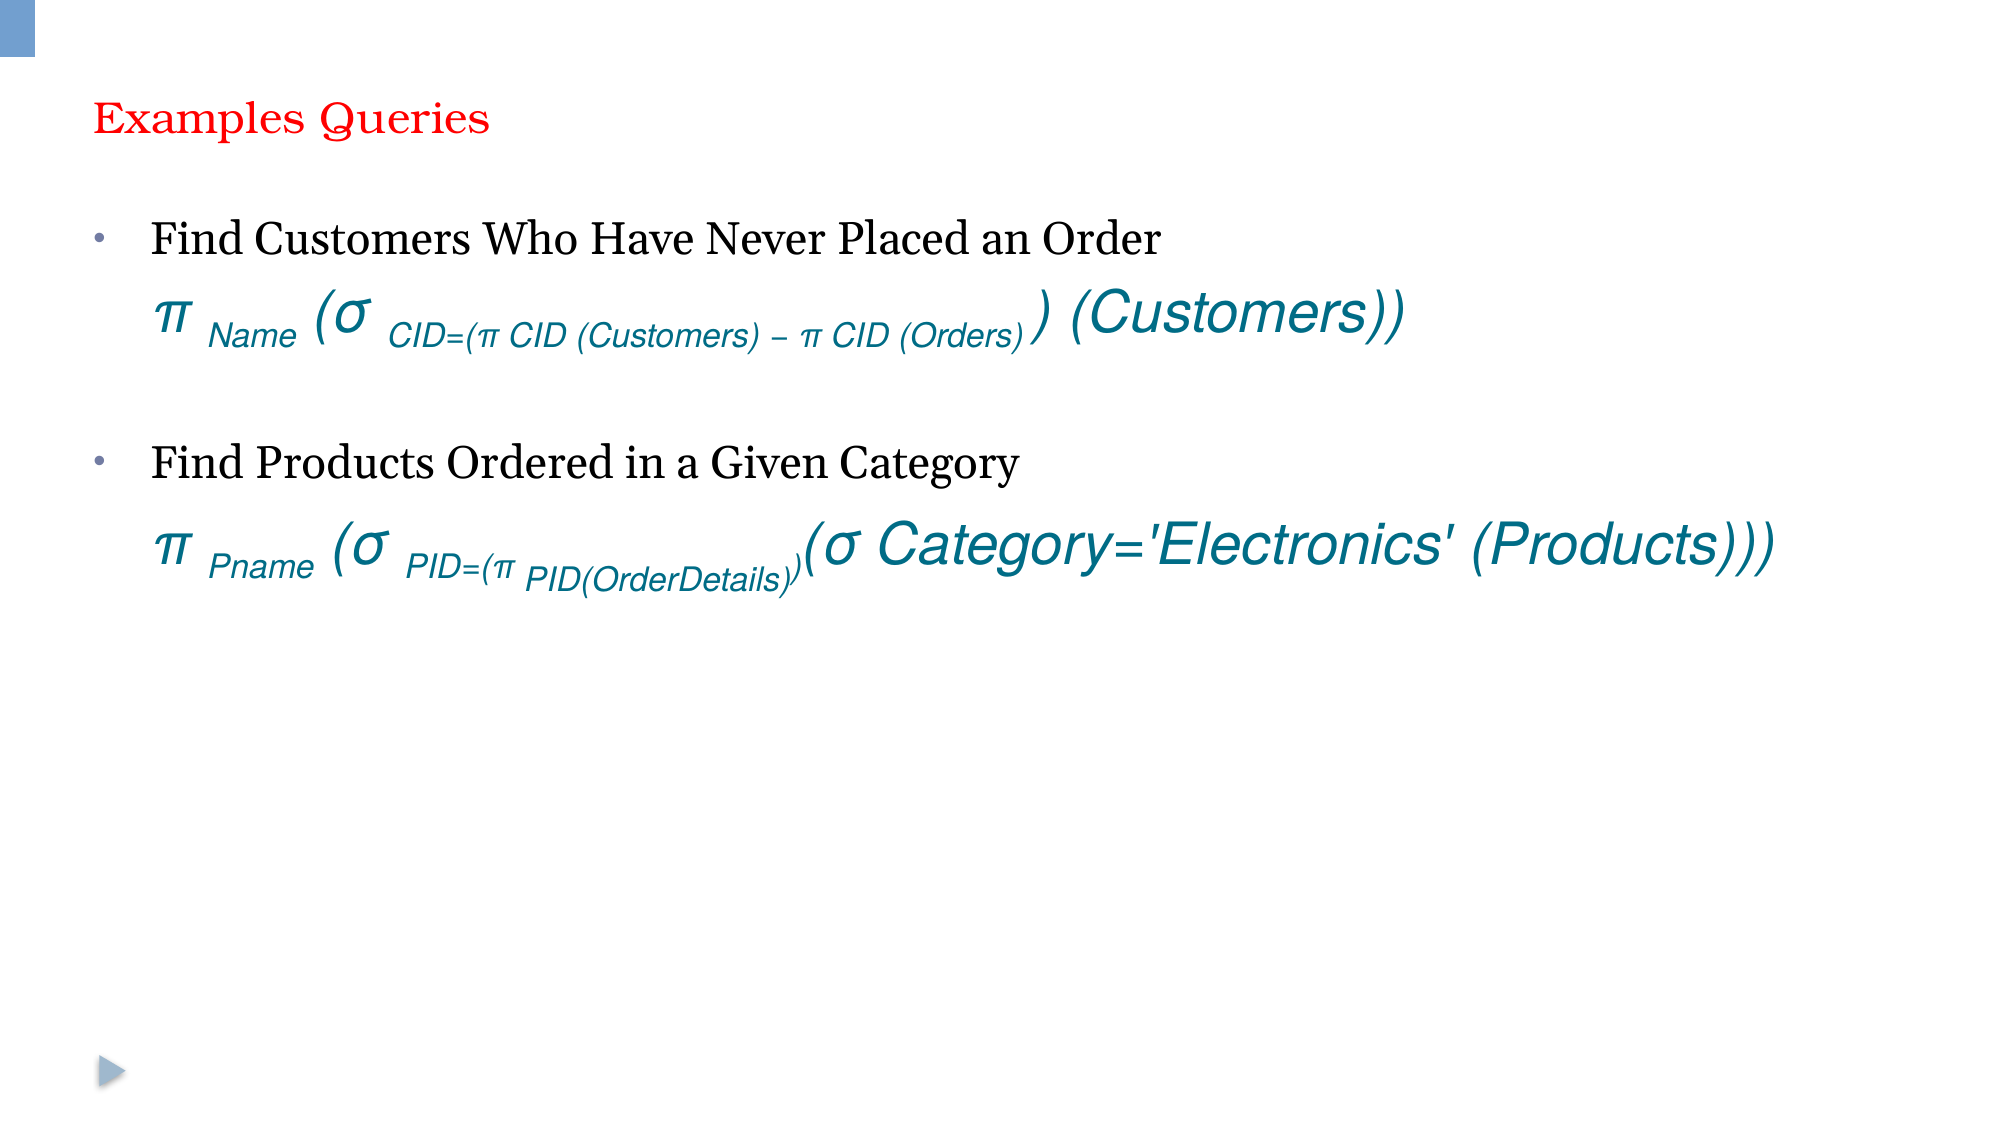

# Examples Queries
Find Customers Who Have Never Placed an Order
π Name​ (σ CID=(π CID ​(Customers) − π CID​ (Orders) ) ​(Customers))
Find Products Ordered in a Given Category
π Pname ​(σ PID=(π PID​(OrderDetails))​(σ Category=′Electronics′​ (Products)))